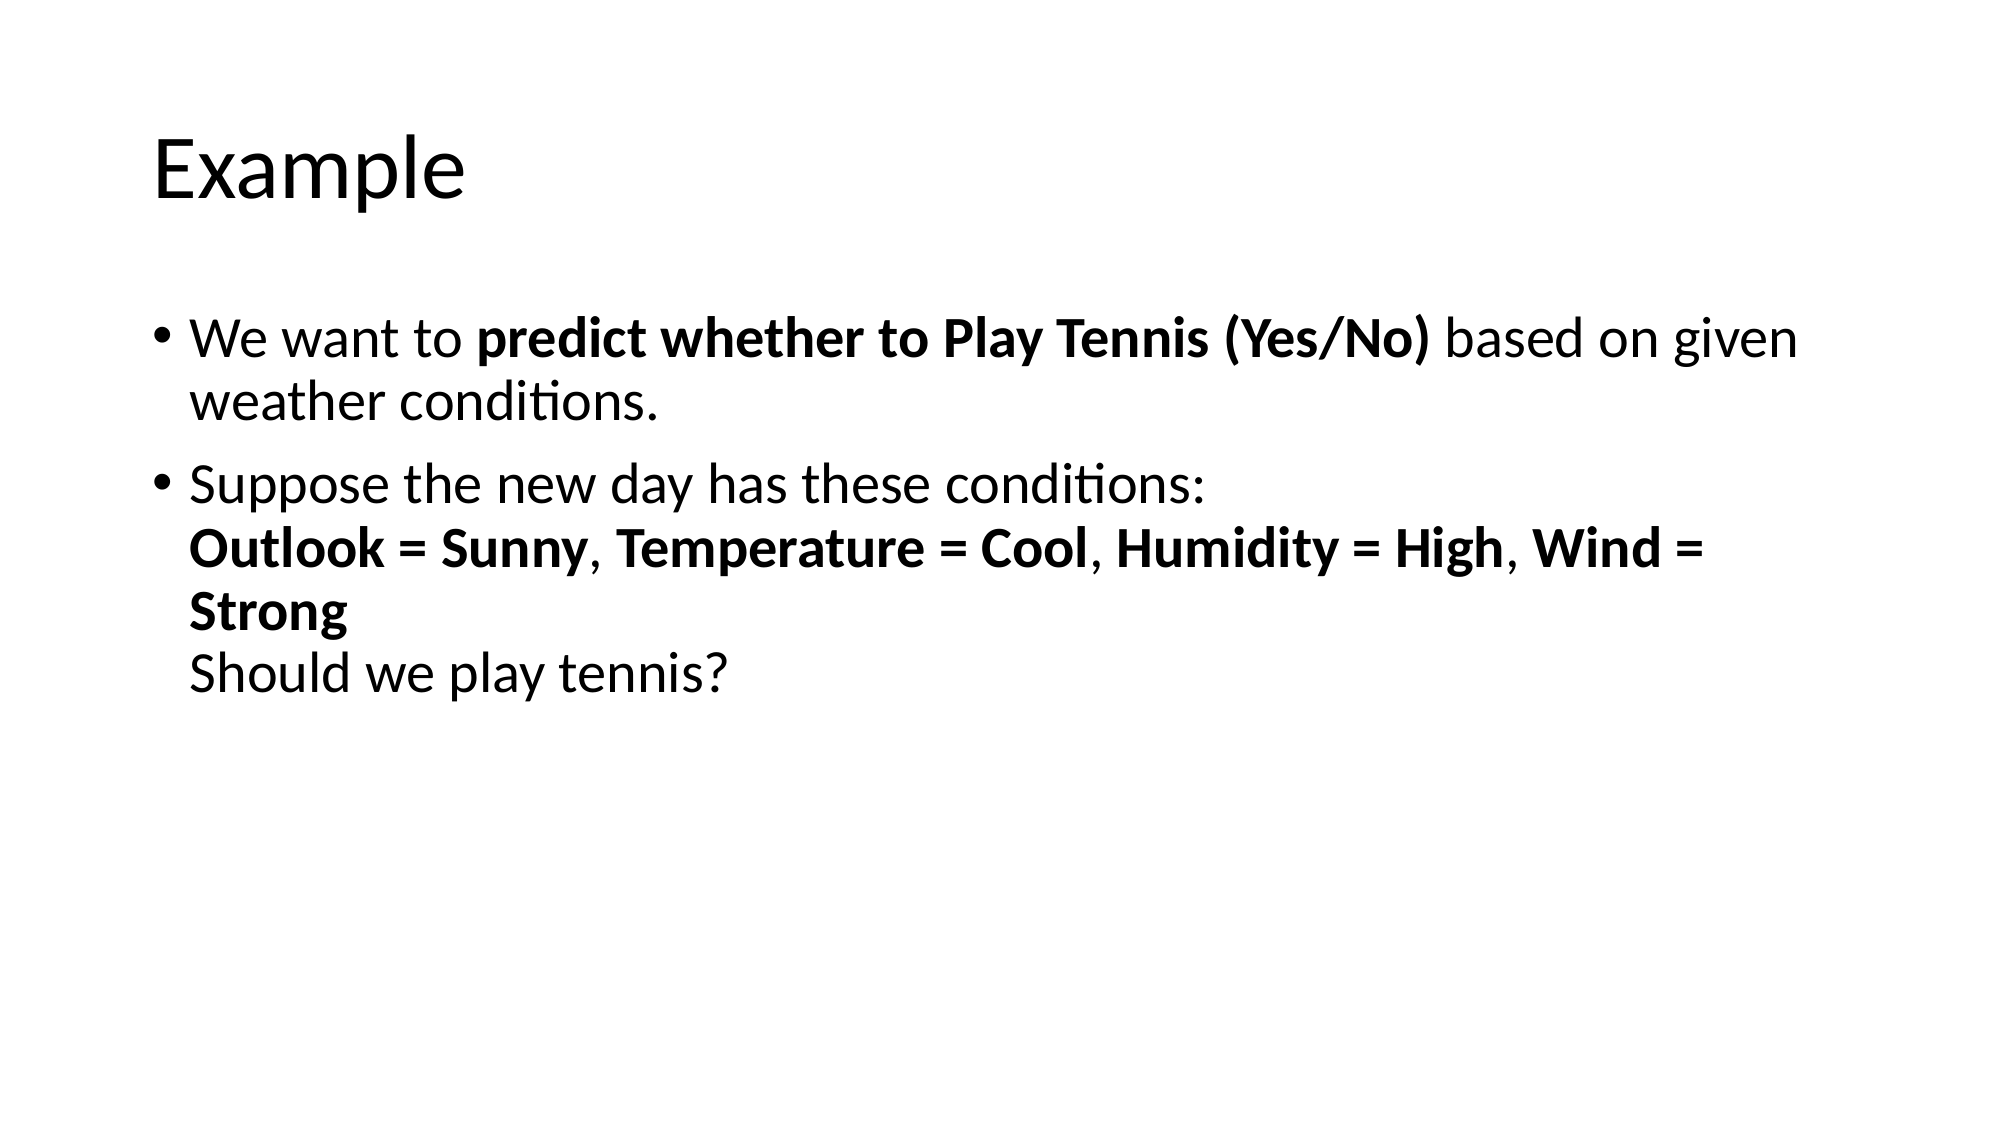

# Example
We want to predict whether to Play Tennis (Yes/No) based on given weather conditions.
Suppose the new day has these conditions:
Outlook = Sunny, Temperature = Cool, Humidity = High, Wind = Strong
Should we play tennis?